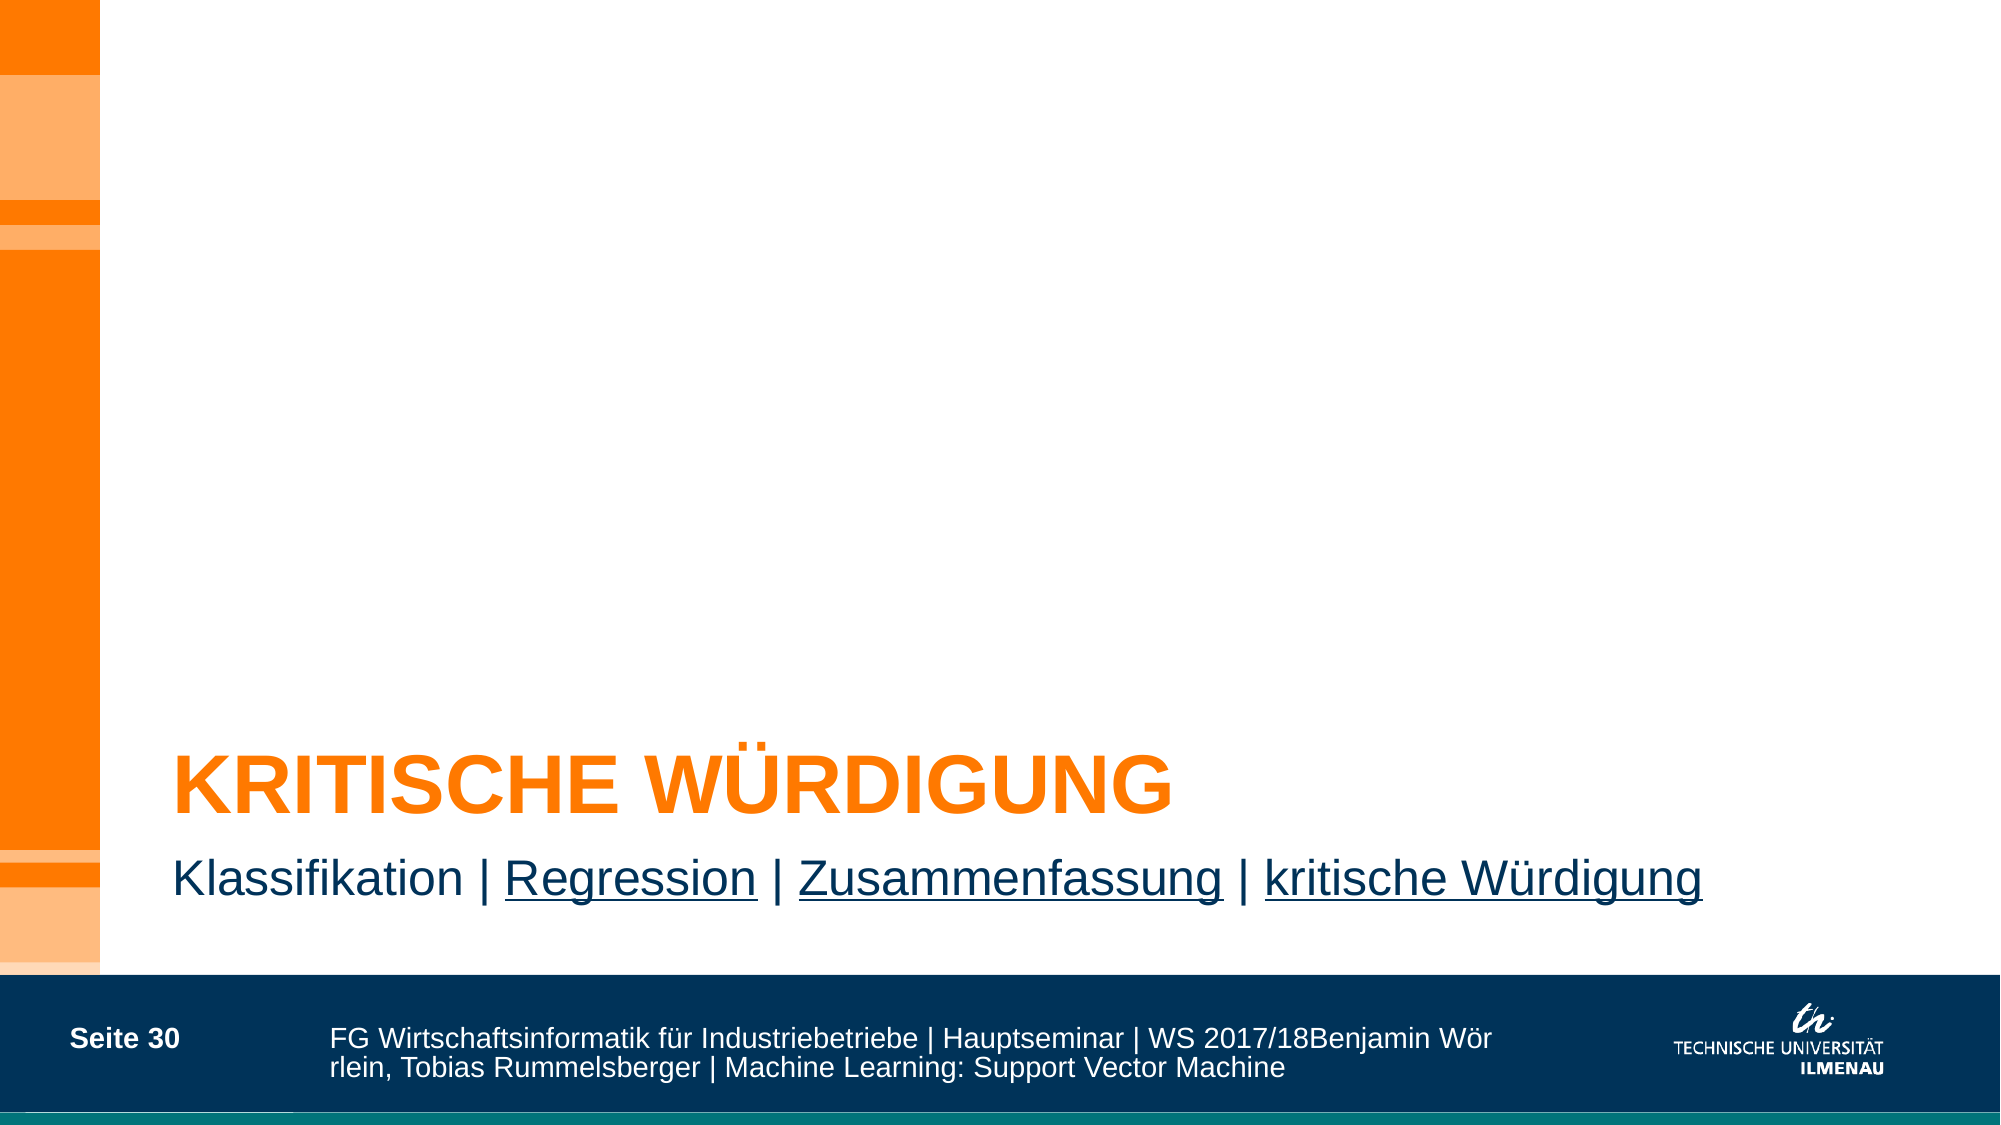

# KRITISCHE WÜRDIGUNG
Klassifikation | Regression | Zusammenfassung | kritische Würdigung
Seite 30
FG Wirtschaftsinformatik für Industriebetriebe | Hauptseminar | WS 2017/18
Benjamin Wörrlein, Tobias Rummelsberger | Machine Learning: Support Vector Machine